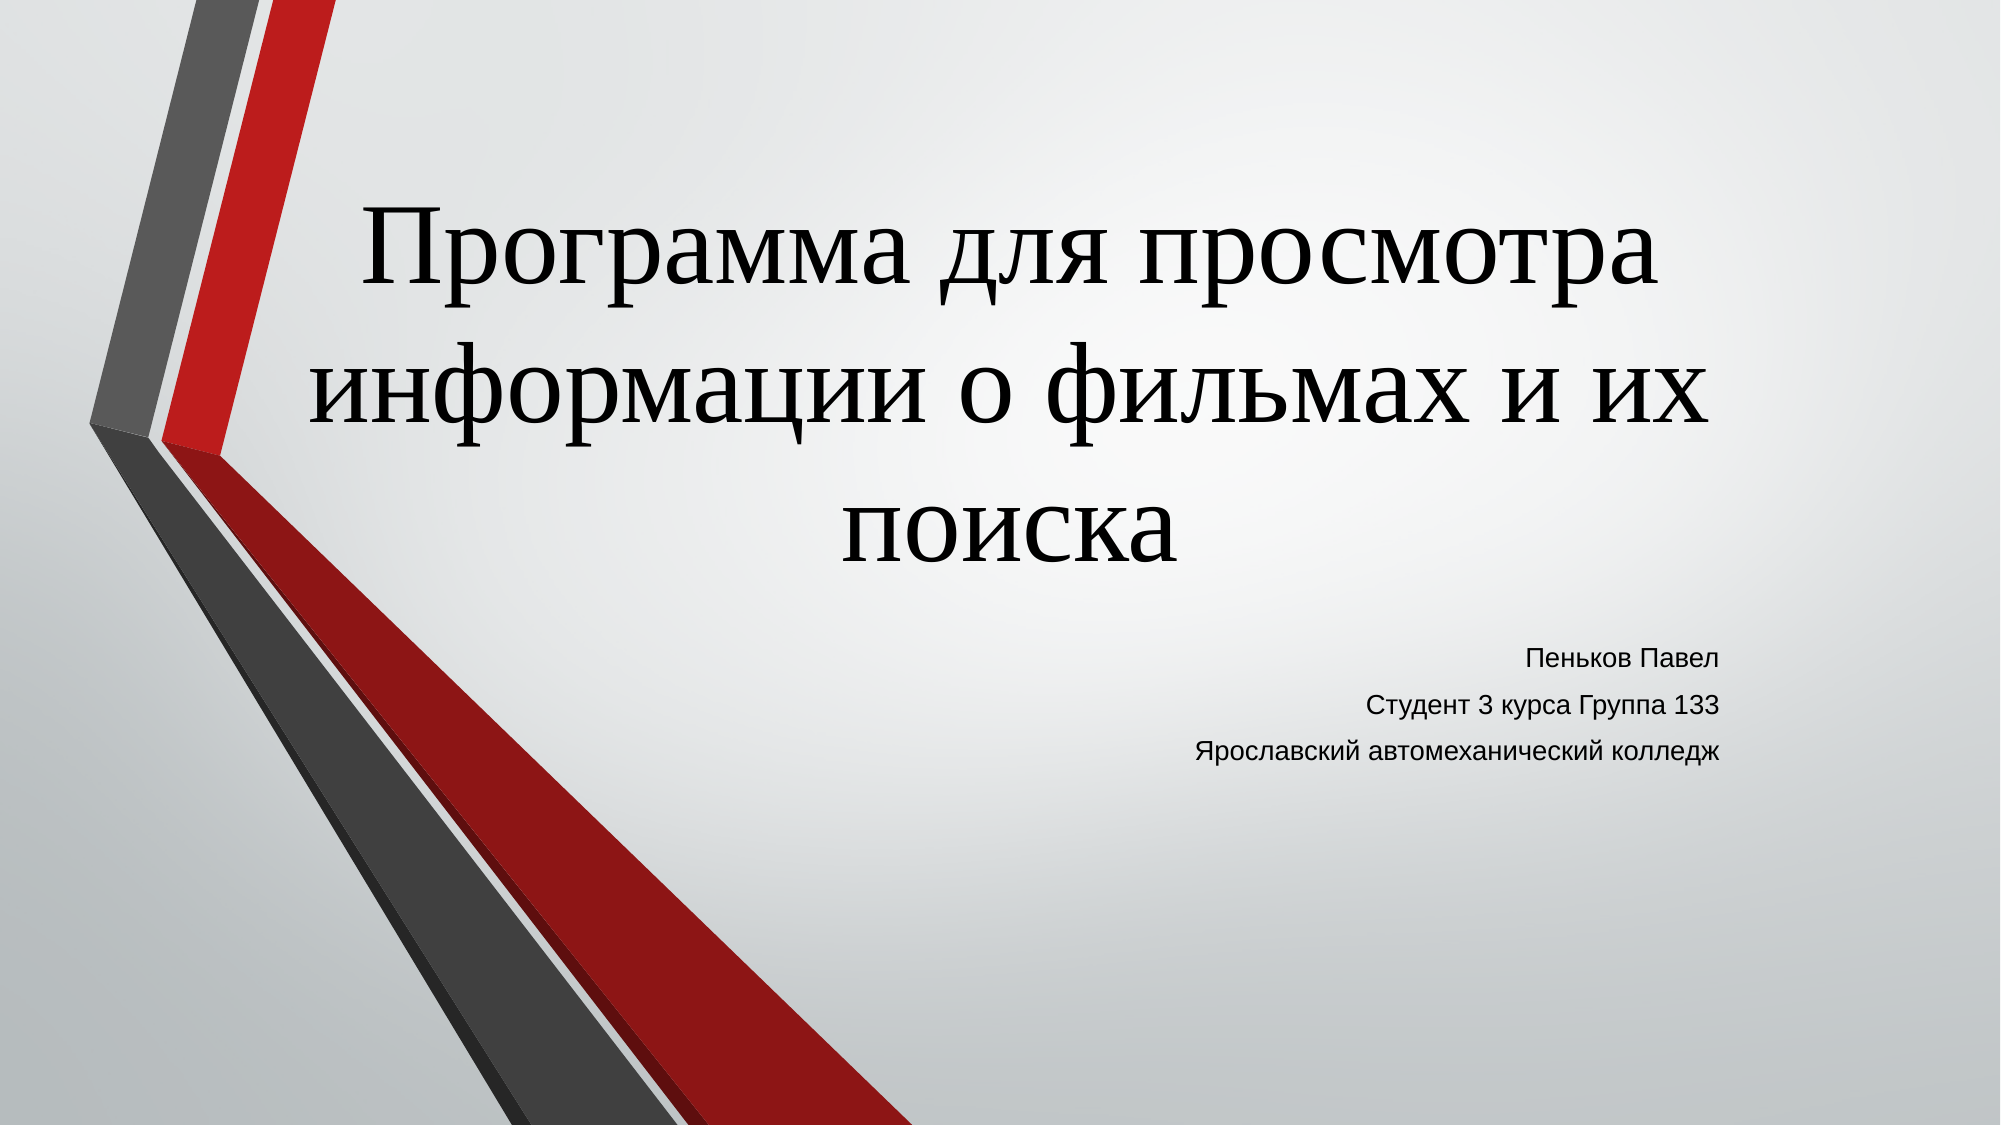

# Программа для просмотра информации о фильмах и их поиска
Пеньков Павел
Студент 3 курса Группа 133
Ярославский автомеханический колледж